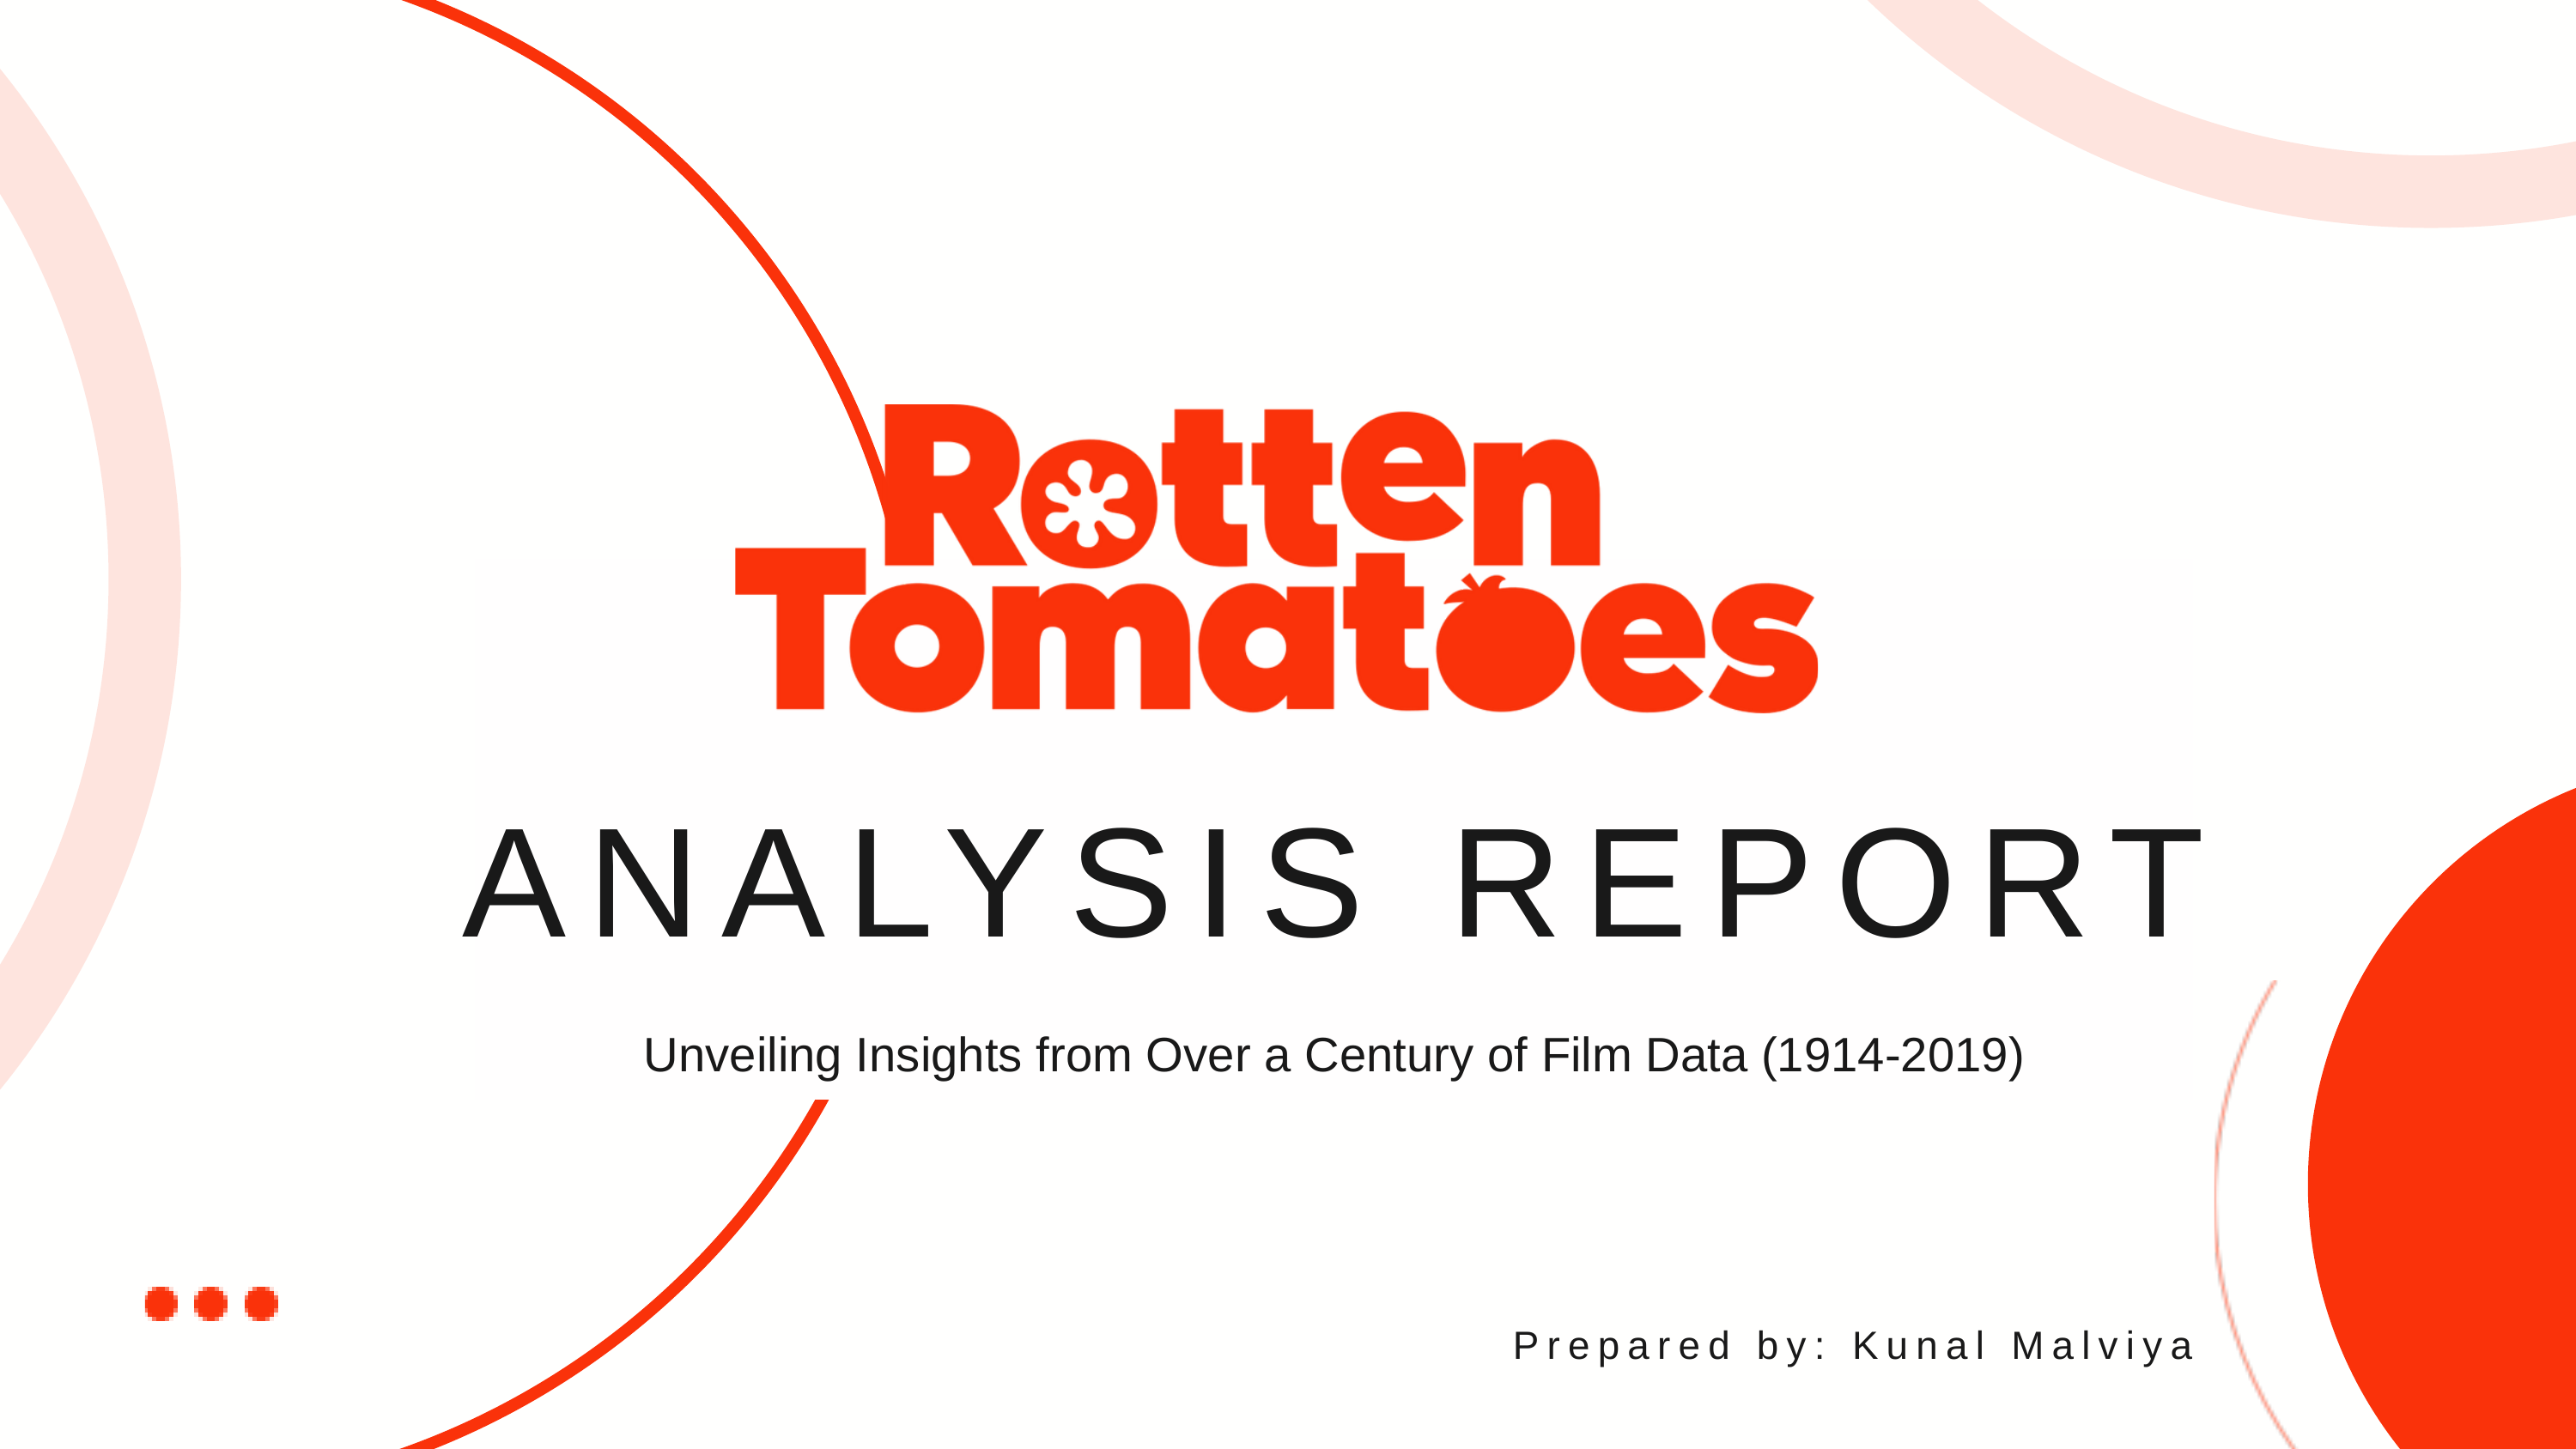

ANALYSIS REPORT

Unveiling Insights from Over a Century of Film Data (1914-2019)

Prepared by: Kunal Malviya